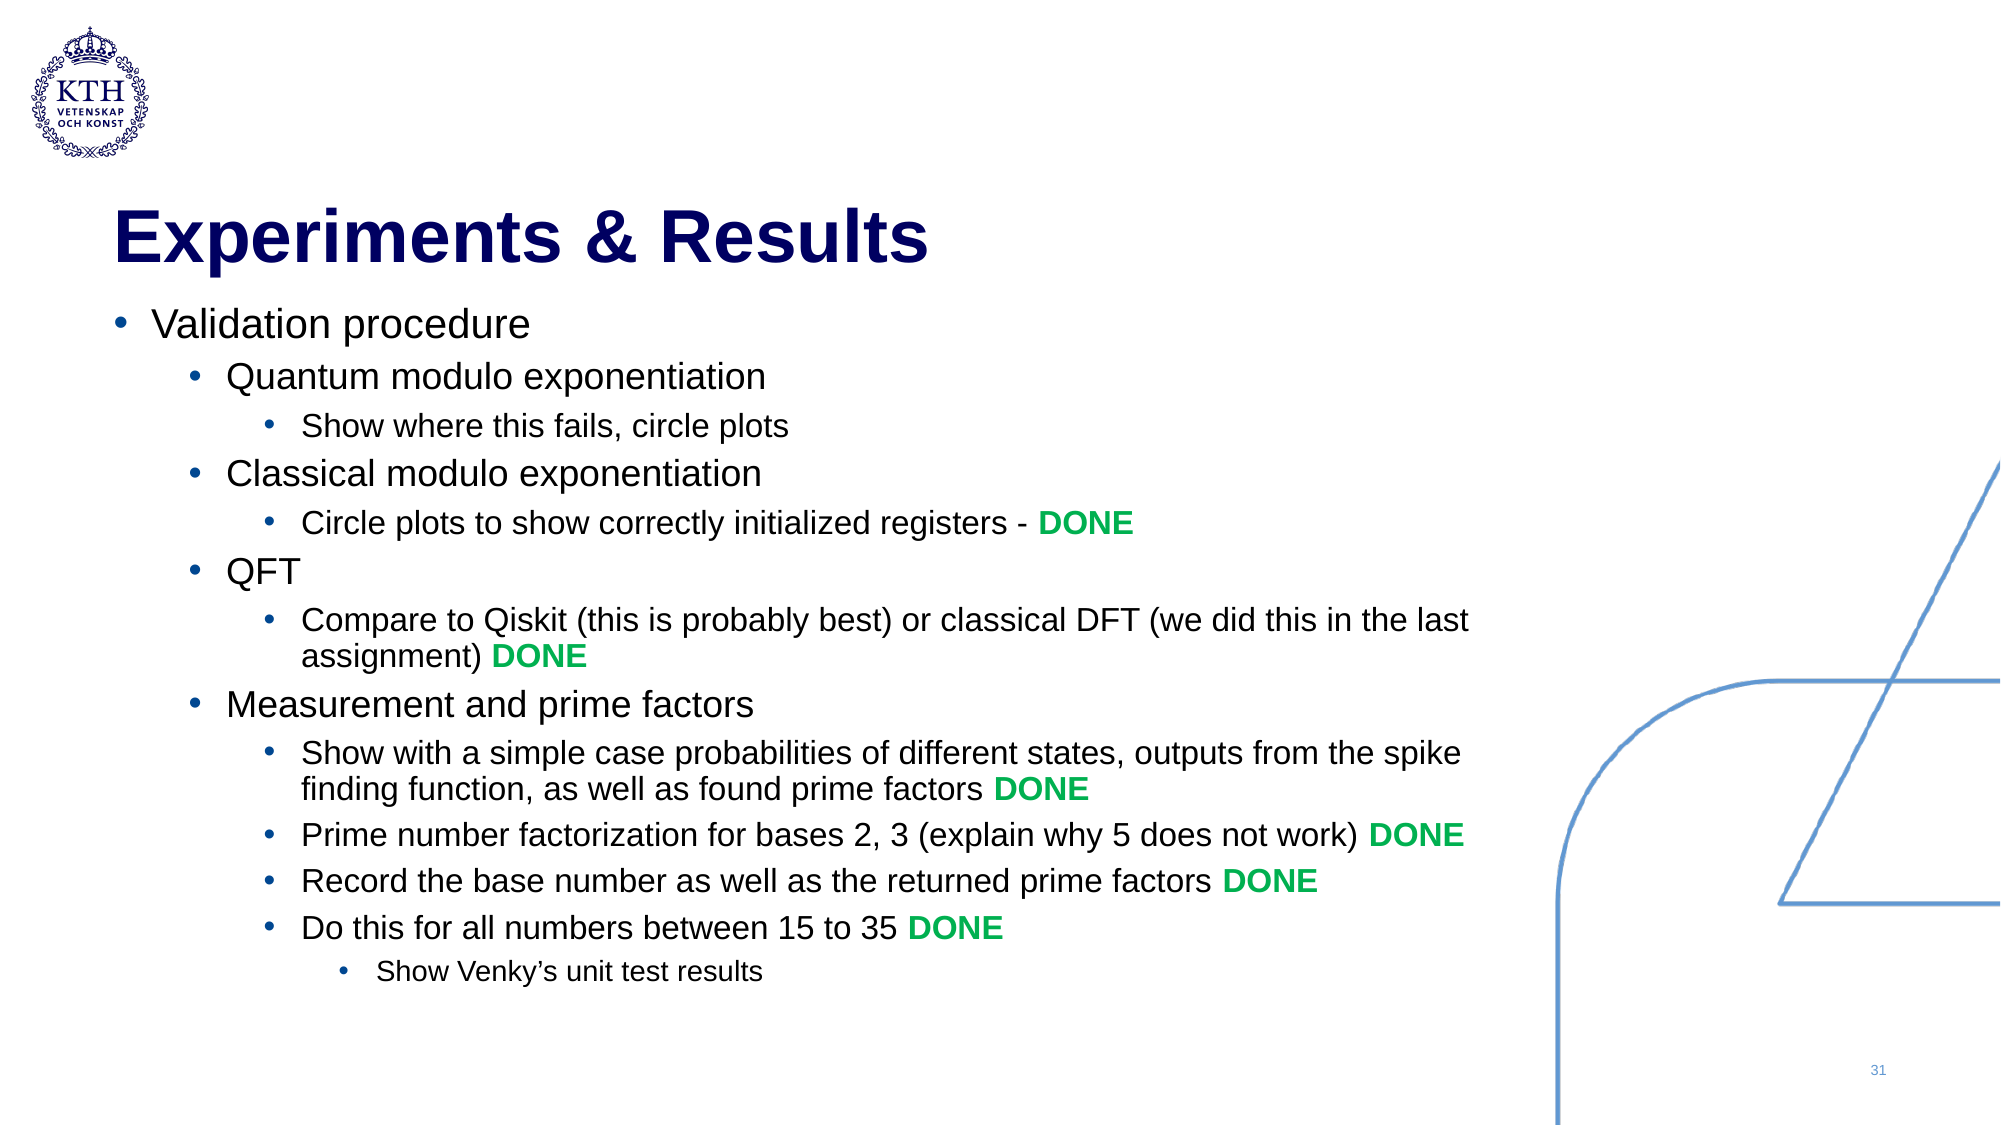

# Experiments & Results
Validation procedure
Quantum modulo exponentiation
Show where this fails, circle plots
Classical modulo exponentiation
Circle plots to show correctly initialized registers - DONE
QFT
Compare to Qiskit (this is probably best) or classical DFT (we did this in the last assignment) DONE
Measurement and prime factors
Show with a simple case probabilities of different states, outputs from the spike finding function, as well as found prime factors DONE
Prime number factorization for bases 2, 3 (explain why 5 does not work) DONE
Record the base number as well as the returned prime factors DONE
Do this for all numbers between 15 to 35 DONE
Show Venky’s unit test results
31